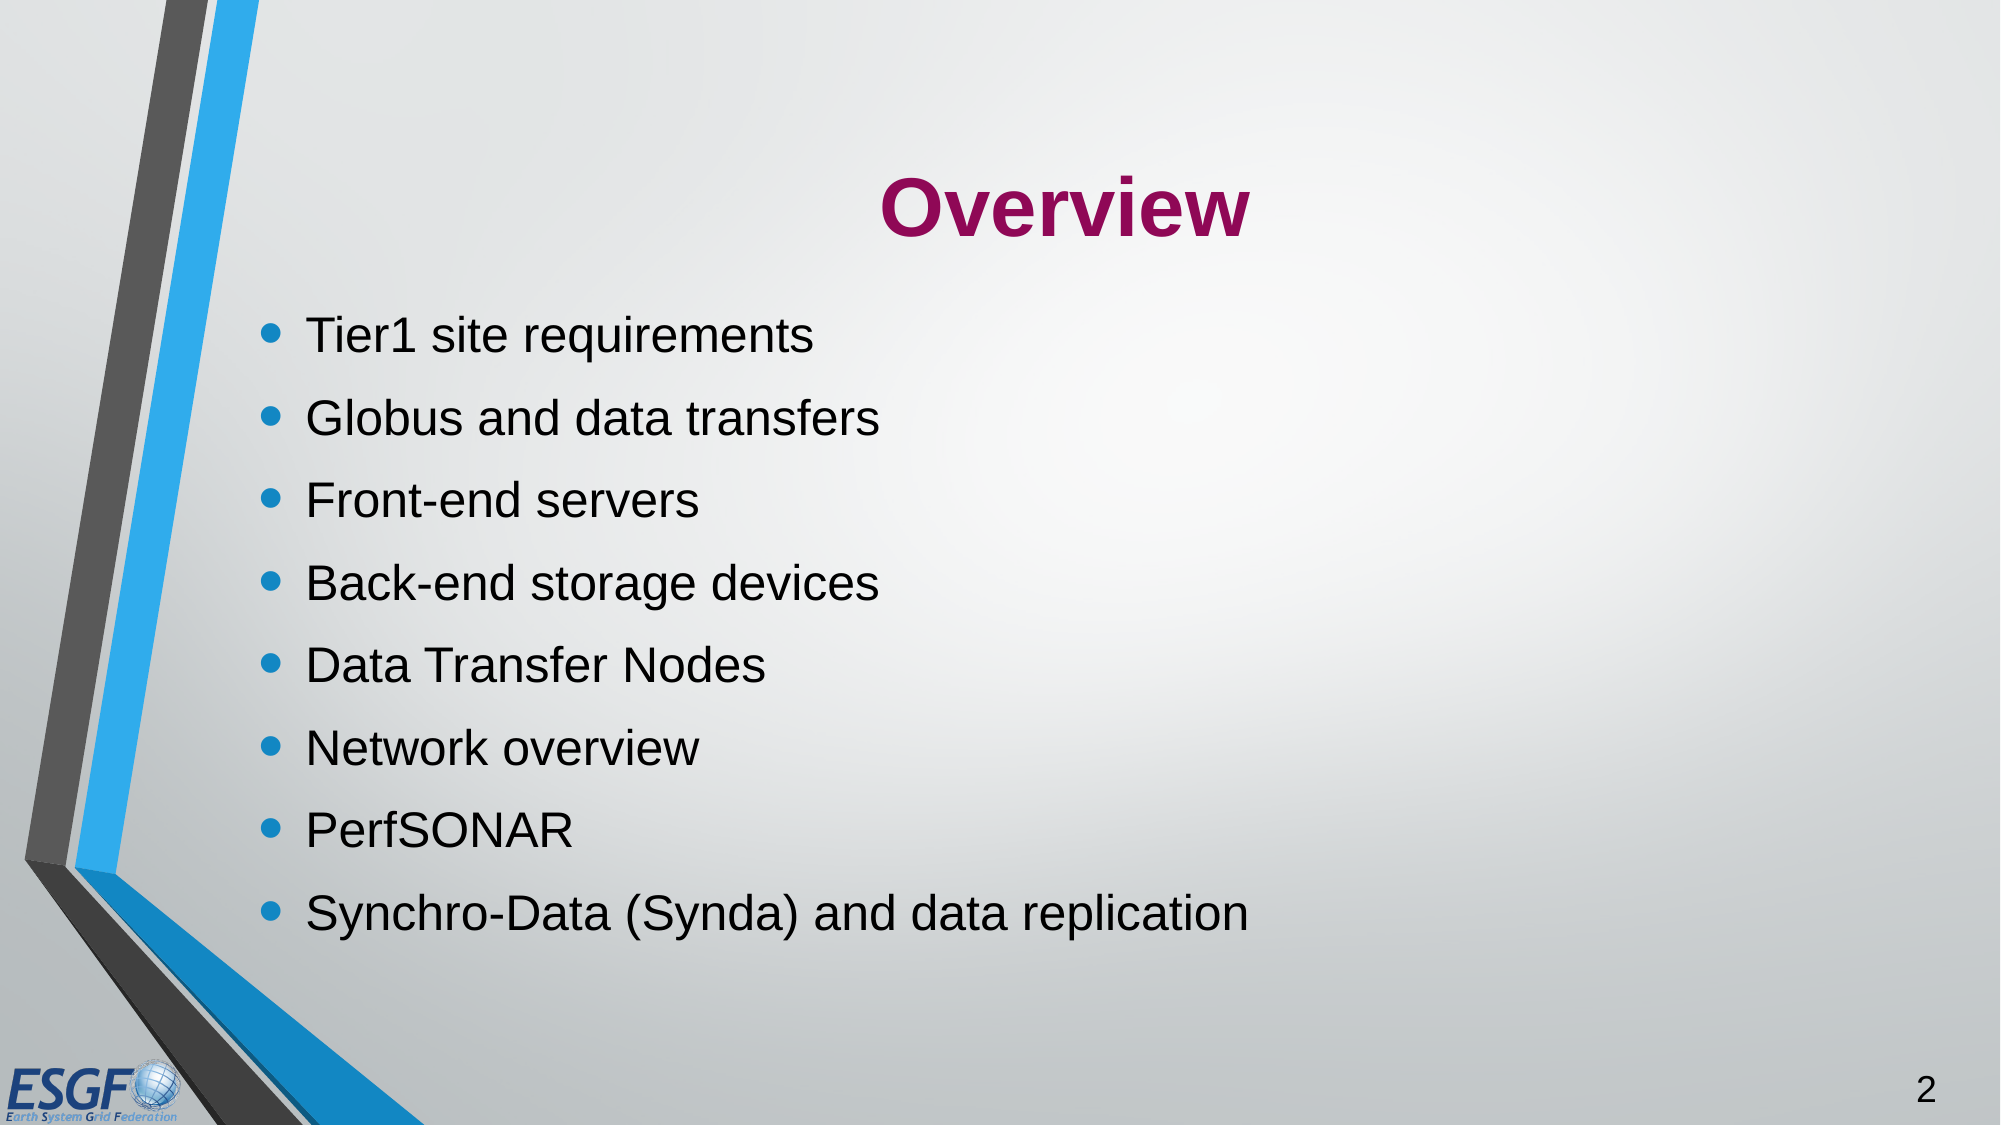

# Overview
Tier1 site requirements
Globus and data transfers
Front-end servers
Back-end storage devices
Data Transfer Nodes
Network overview
PerfSONAR
Synchro-Data (Synda) and data replication